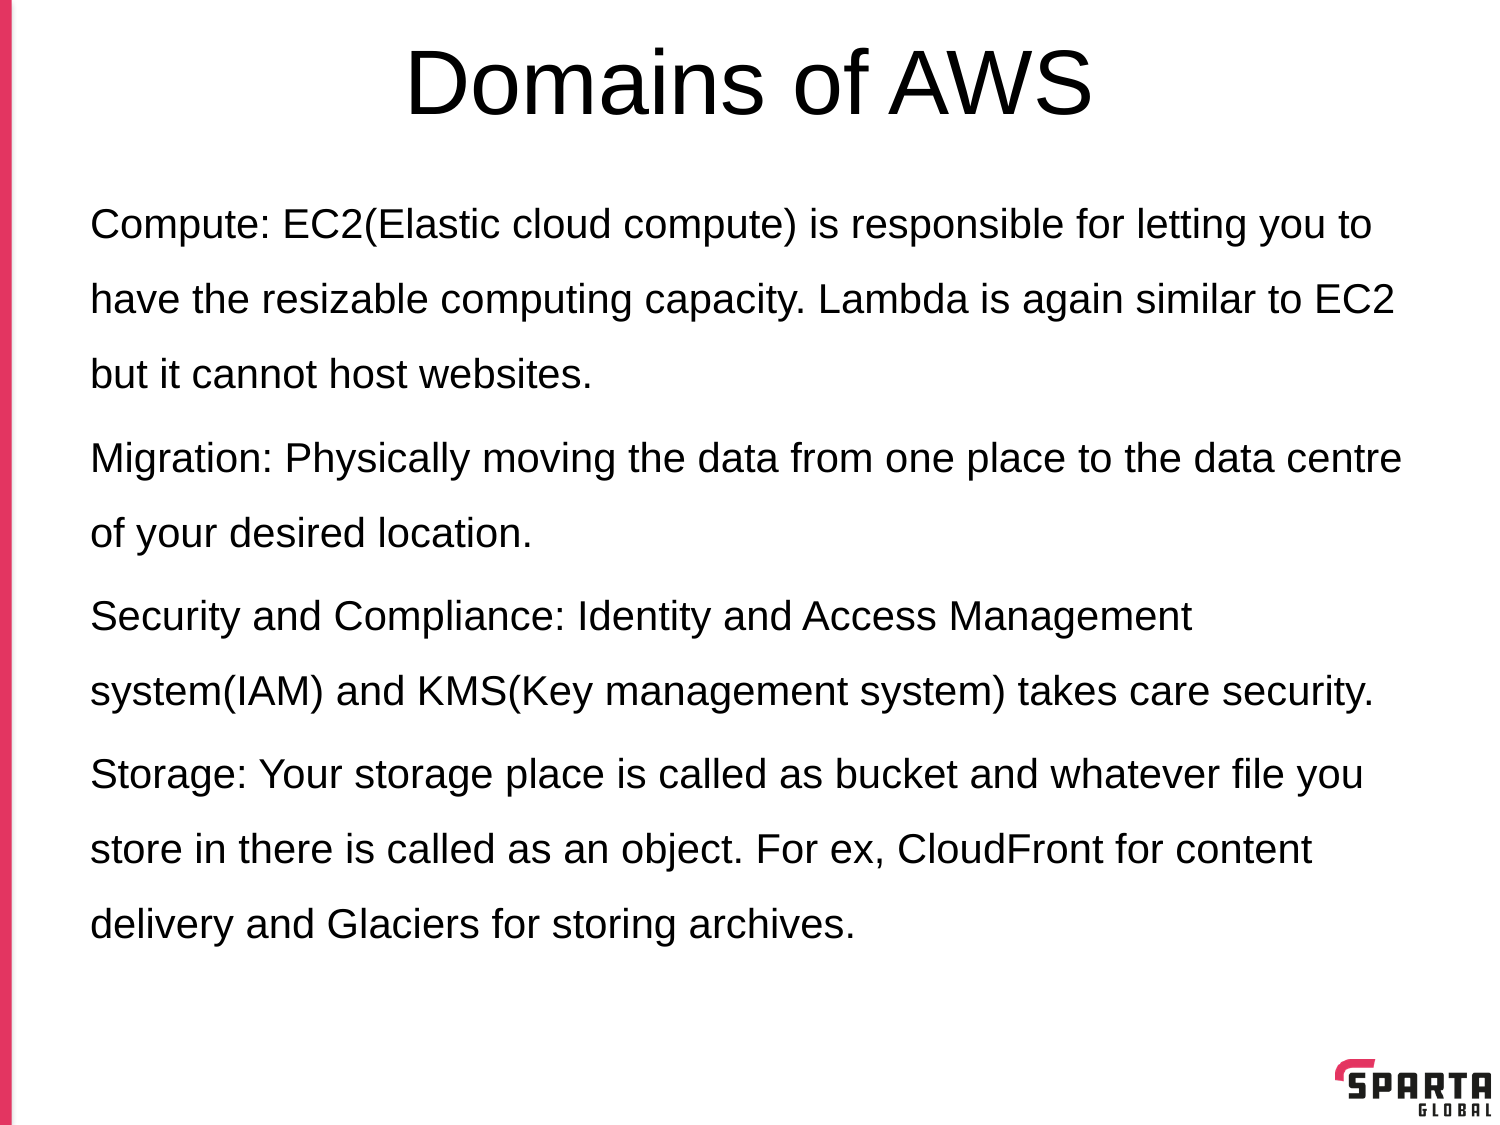

# Domains of AWS
Compute: EC2(Elastic cloud compute) is responsible for letting you to have the resizable computing capacity. Lambda is again similar to EC2 but it cannot host websites.
Migration: Physically moving the data from one place to the data centre of your desired location.
Security and Compliance: Identity and Access Management system(IAM) and KMS(Key management system) takes care security.
Storage: Your storage place is called as bucket and whatever file you store in there is called as an object. For ex, CloudFront for content delivery and Glaciers for storing archives.